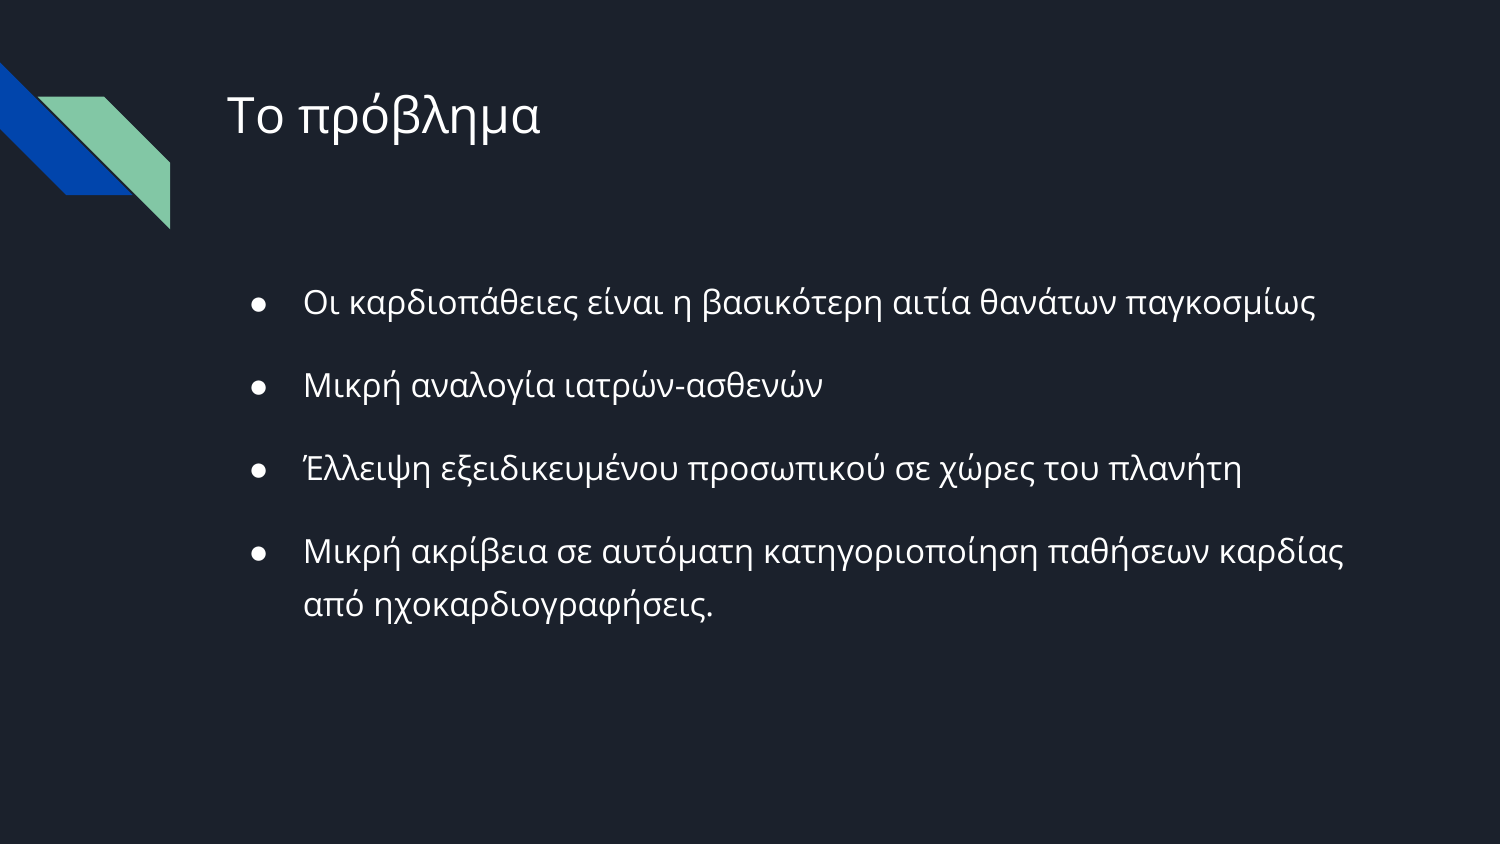

# Το πρόβλημα
Οι καρδιοπάθειες είναι η βασικότερη αιτία θανάτων παγκοσμίως
Μικρή αναλογία ιατρών-ασθενών
Έλλειψη εξειδικευμένου προσωπικού σε χώρες του πλανήτη
Μικρή ακρίβεια σε αυτόματη κατηγοριοποίηση παθήσεων καρδίας από ηχοκαρδιογραφήσεις.